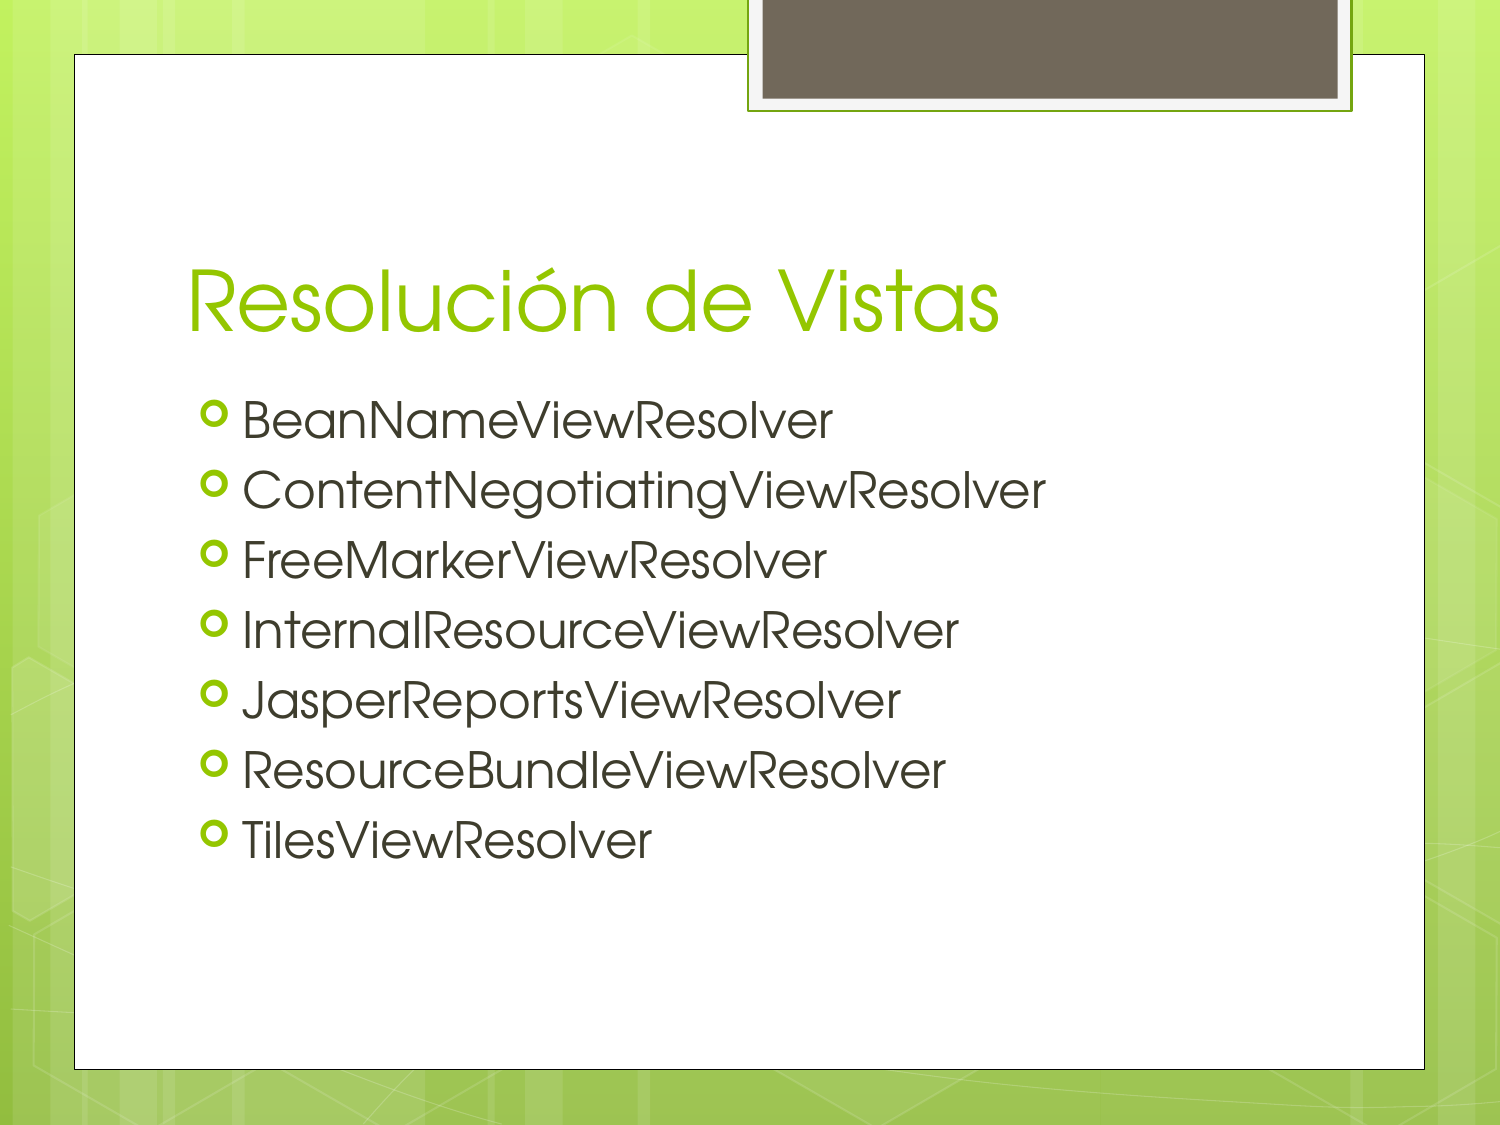

# Resolución de Vistas
BeanNameViewResolver
ContentNegotiatingViewResolver
FreeMarkerViewResolver
InternalResourceViewResolver
JasperReportsViewResolver
ResourceBundleViewResolver
TilesViewResolver